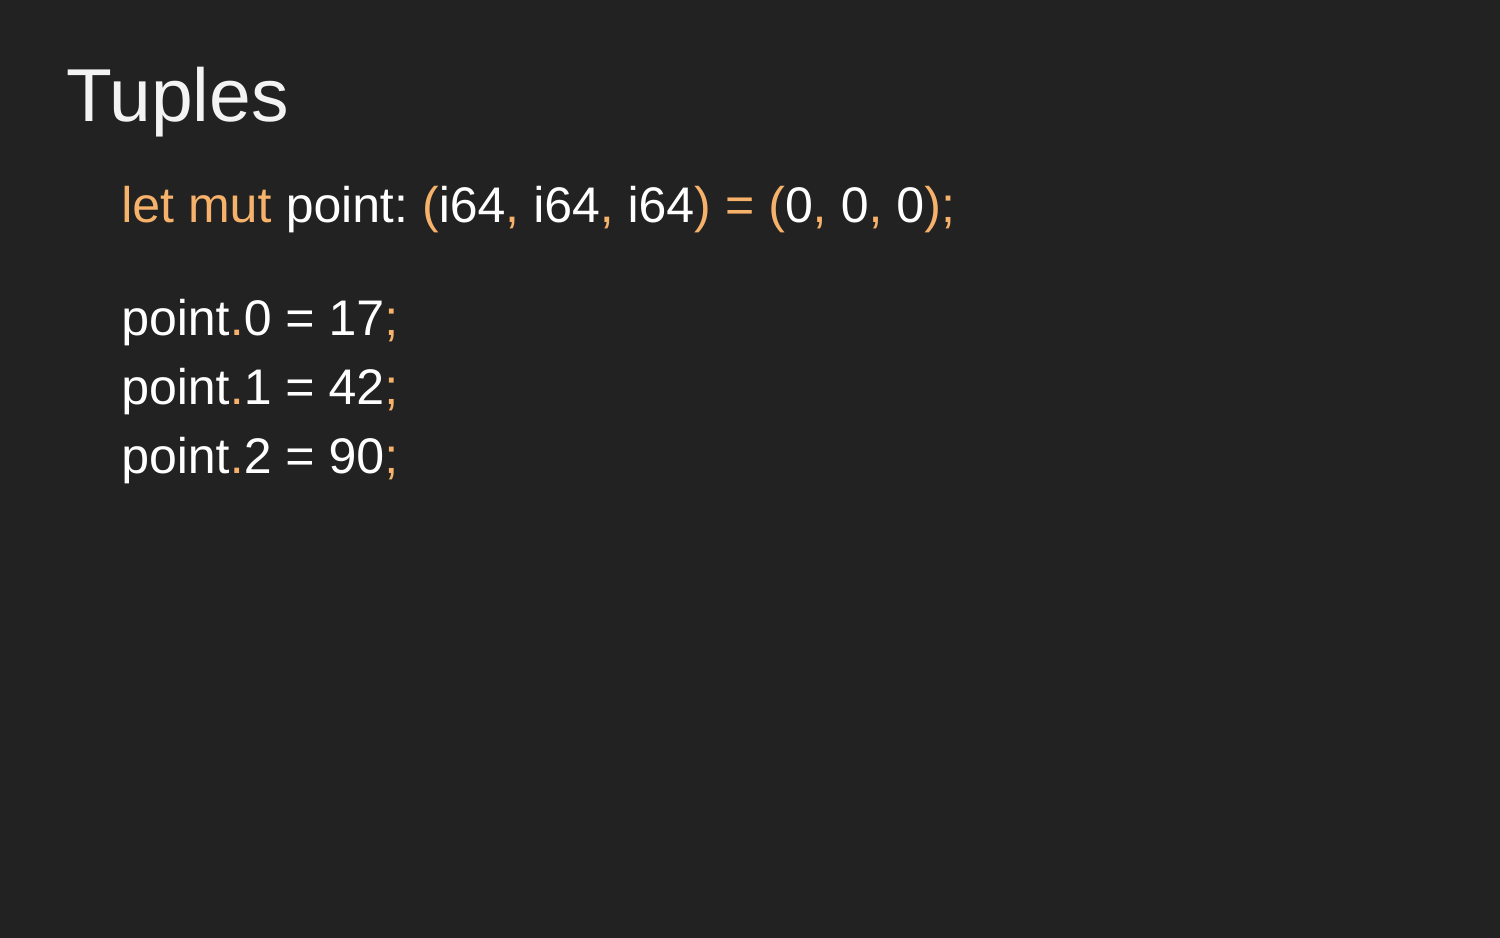

Tuples
let mut point: (i64, i64, i64) = (0, 0, 0);
point.0 = 17;
point.1 = 42;
point.2 = 90;